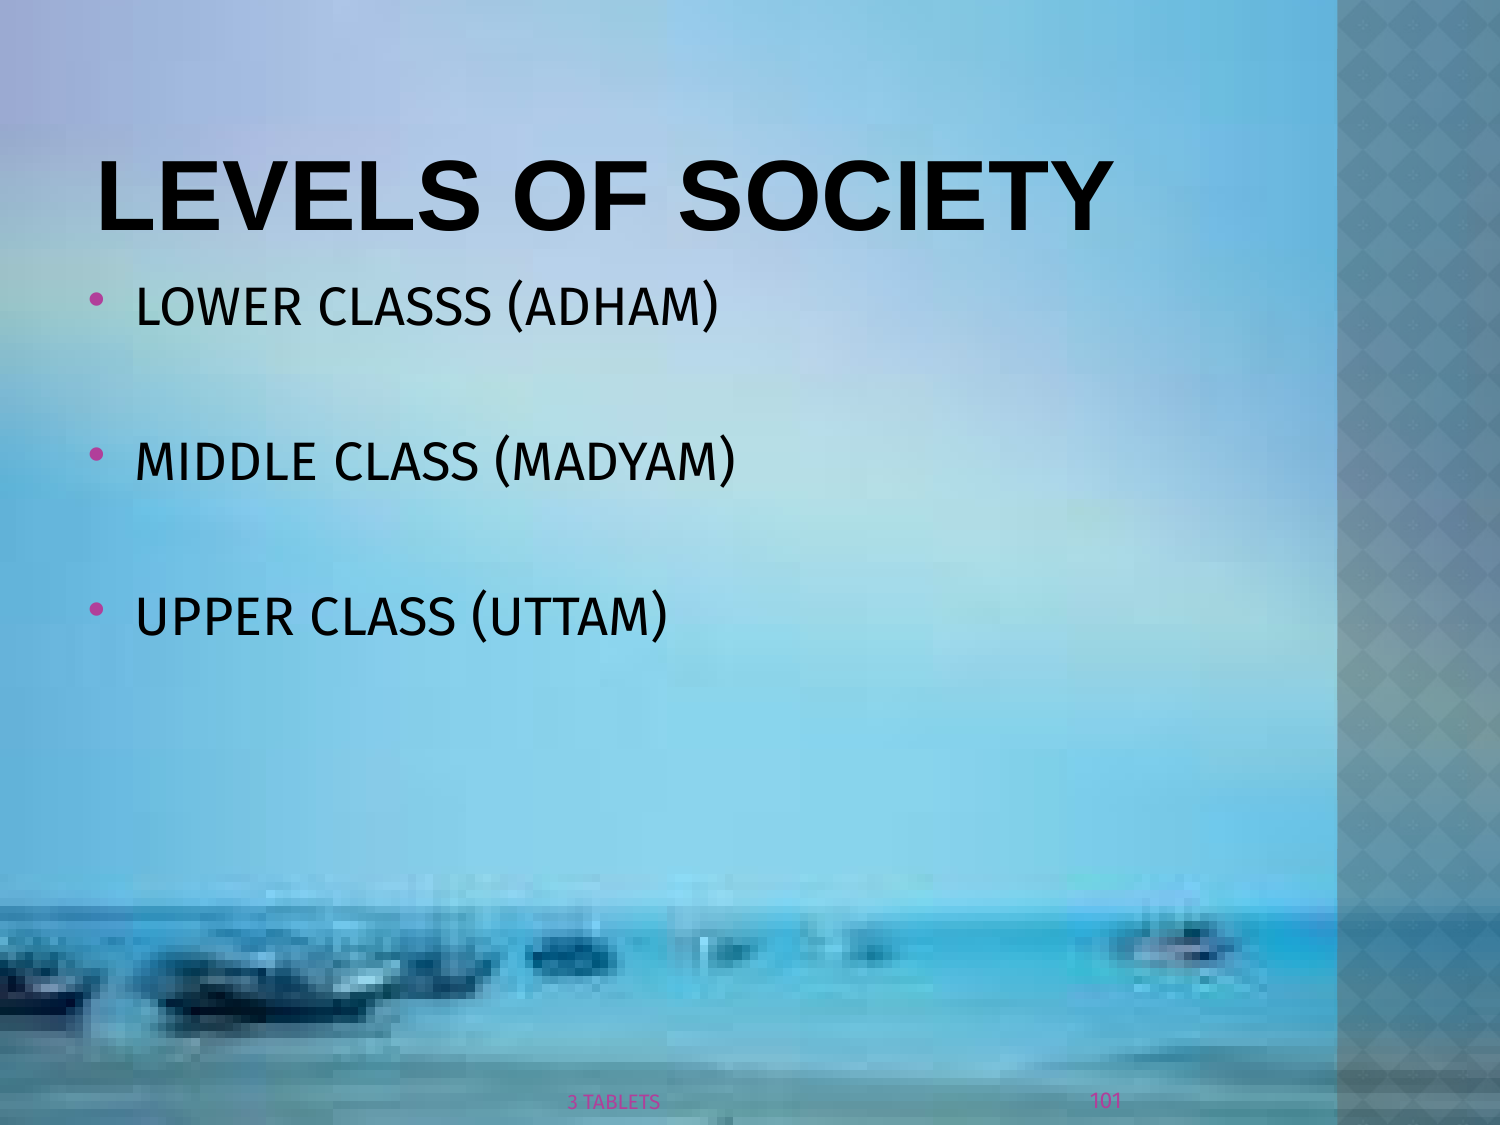

# LEVELS OF SOCIETY
LOWER CLASSS (ADHAM)

MIDDLE CLASS (MADYAM)

UPPER CLASS (UTTAM)
101
3 TABLETS